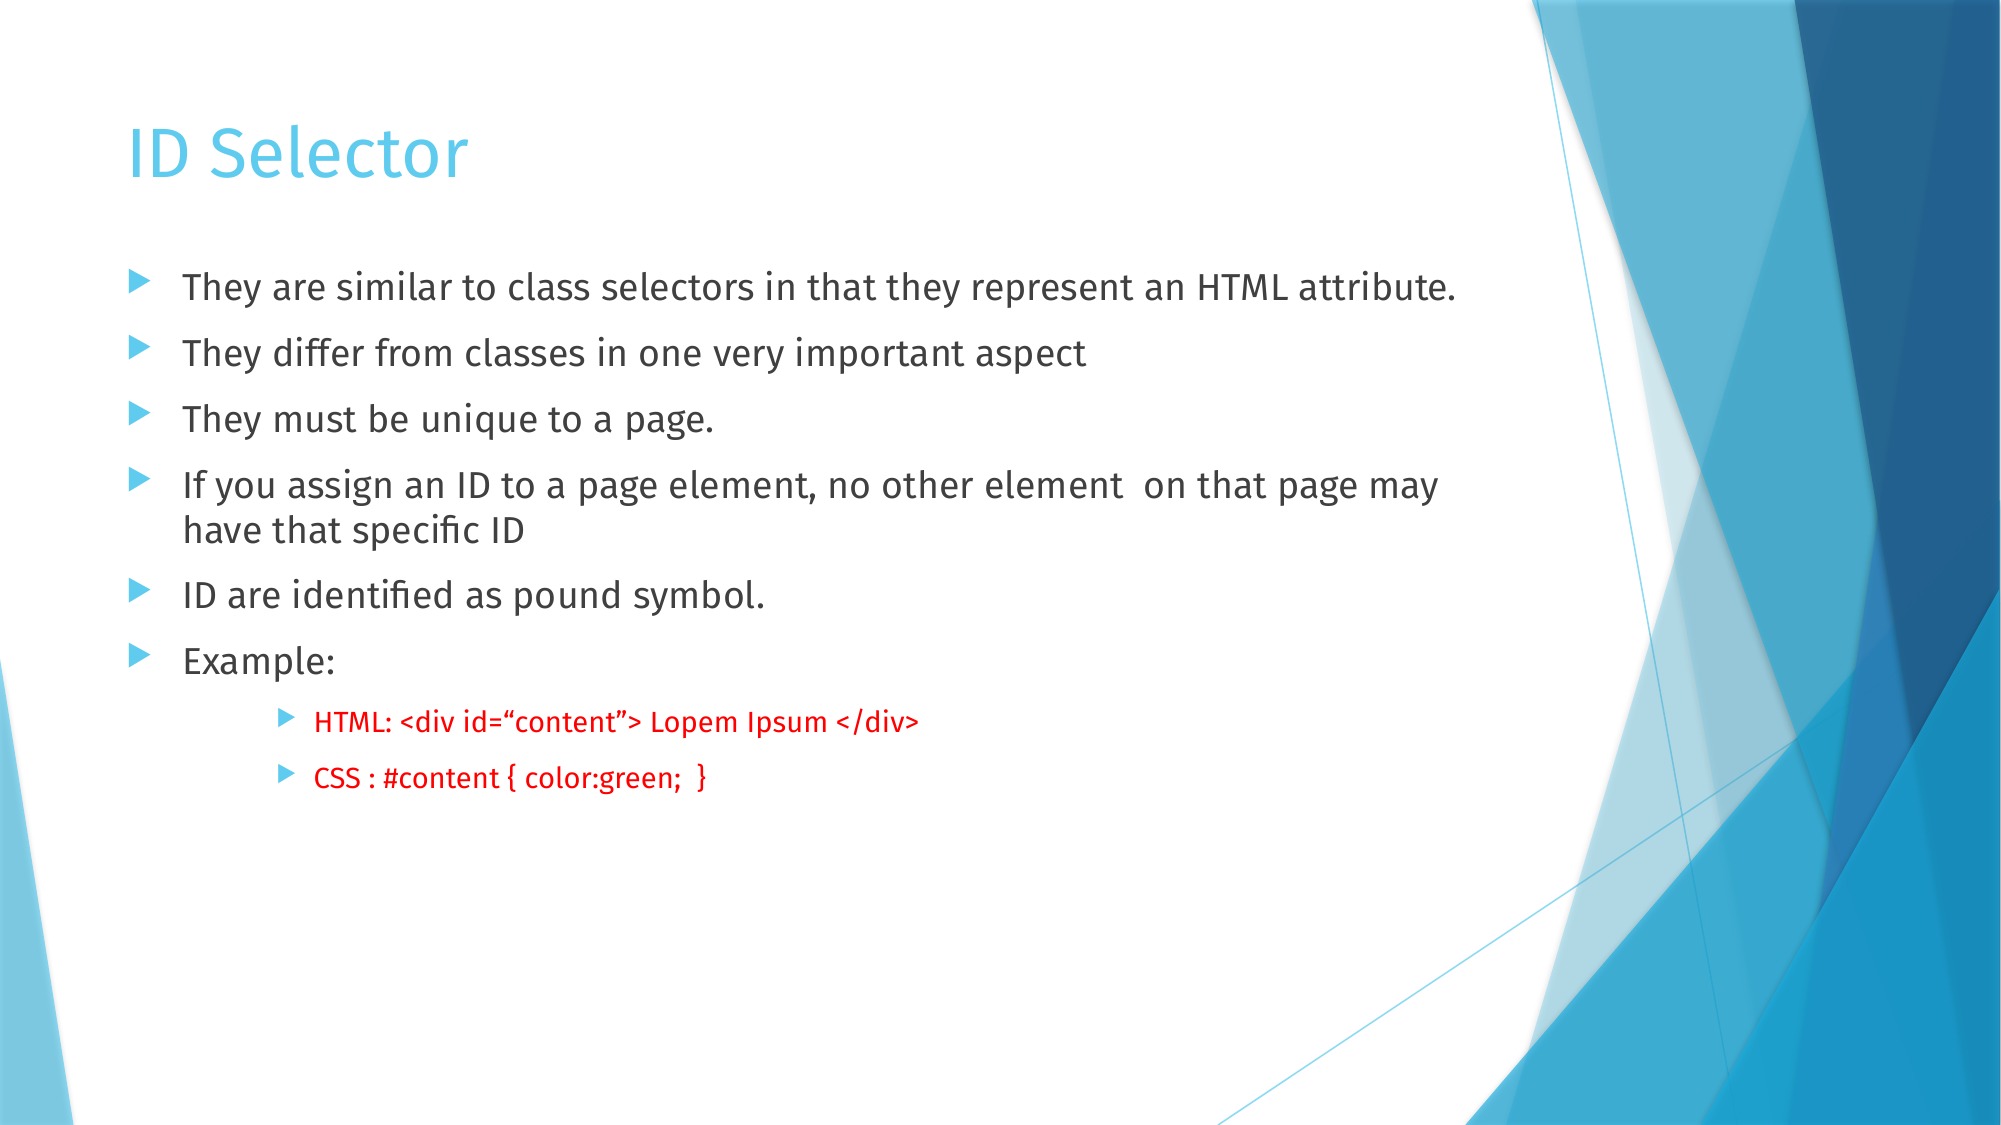

# ID Selector
They are similar to class selectors in that they represent an HTML attribute.
They differ from classes in one very important aspect
They must be unique to a page.
If you assign an ID to a page element, no other element  on that page may have that specific ID
ID are identified as pound symbol.
Example:
HTML: <div id=“content”> Lopem Ipsum </div>
CSS : #content { color:green;  }